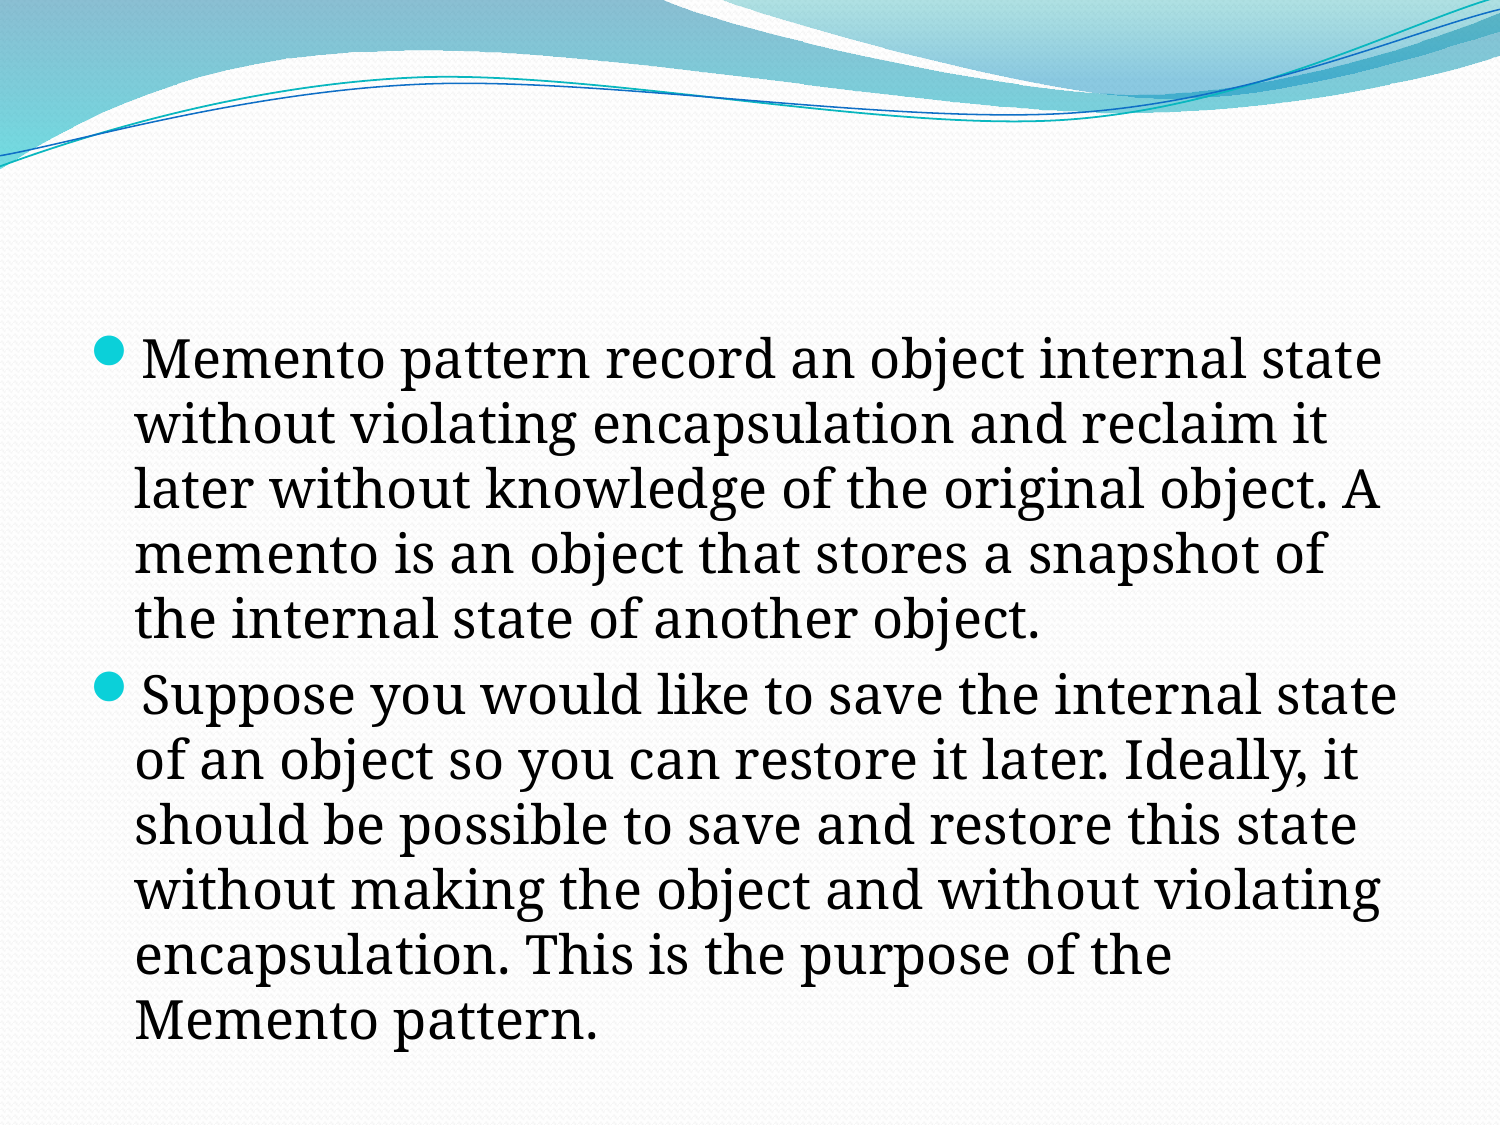

#
Memento pattern record an object internal state without violating encapsulation and reclaim it later without knowledge of the original object. A memento is an object that stores a snapshot of the internal state of another object.
Suppose you would like to save the internal state of an object so you can restore it later. Ideally, it should be possible to save and restore this state without making the object and without violating encapsulation. This is the purpose of the Memento pattern.